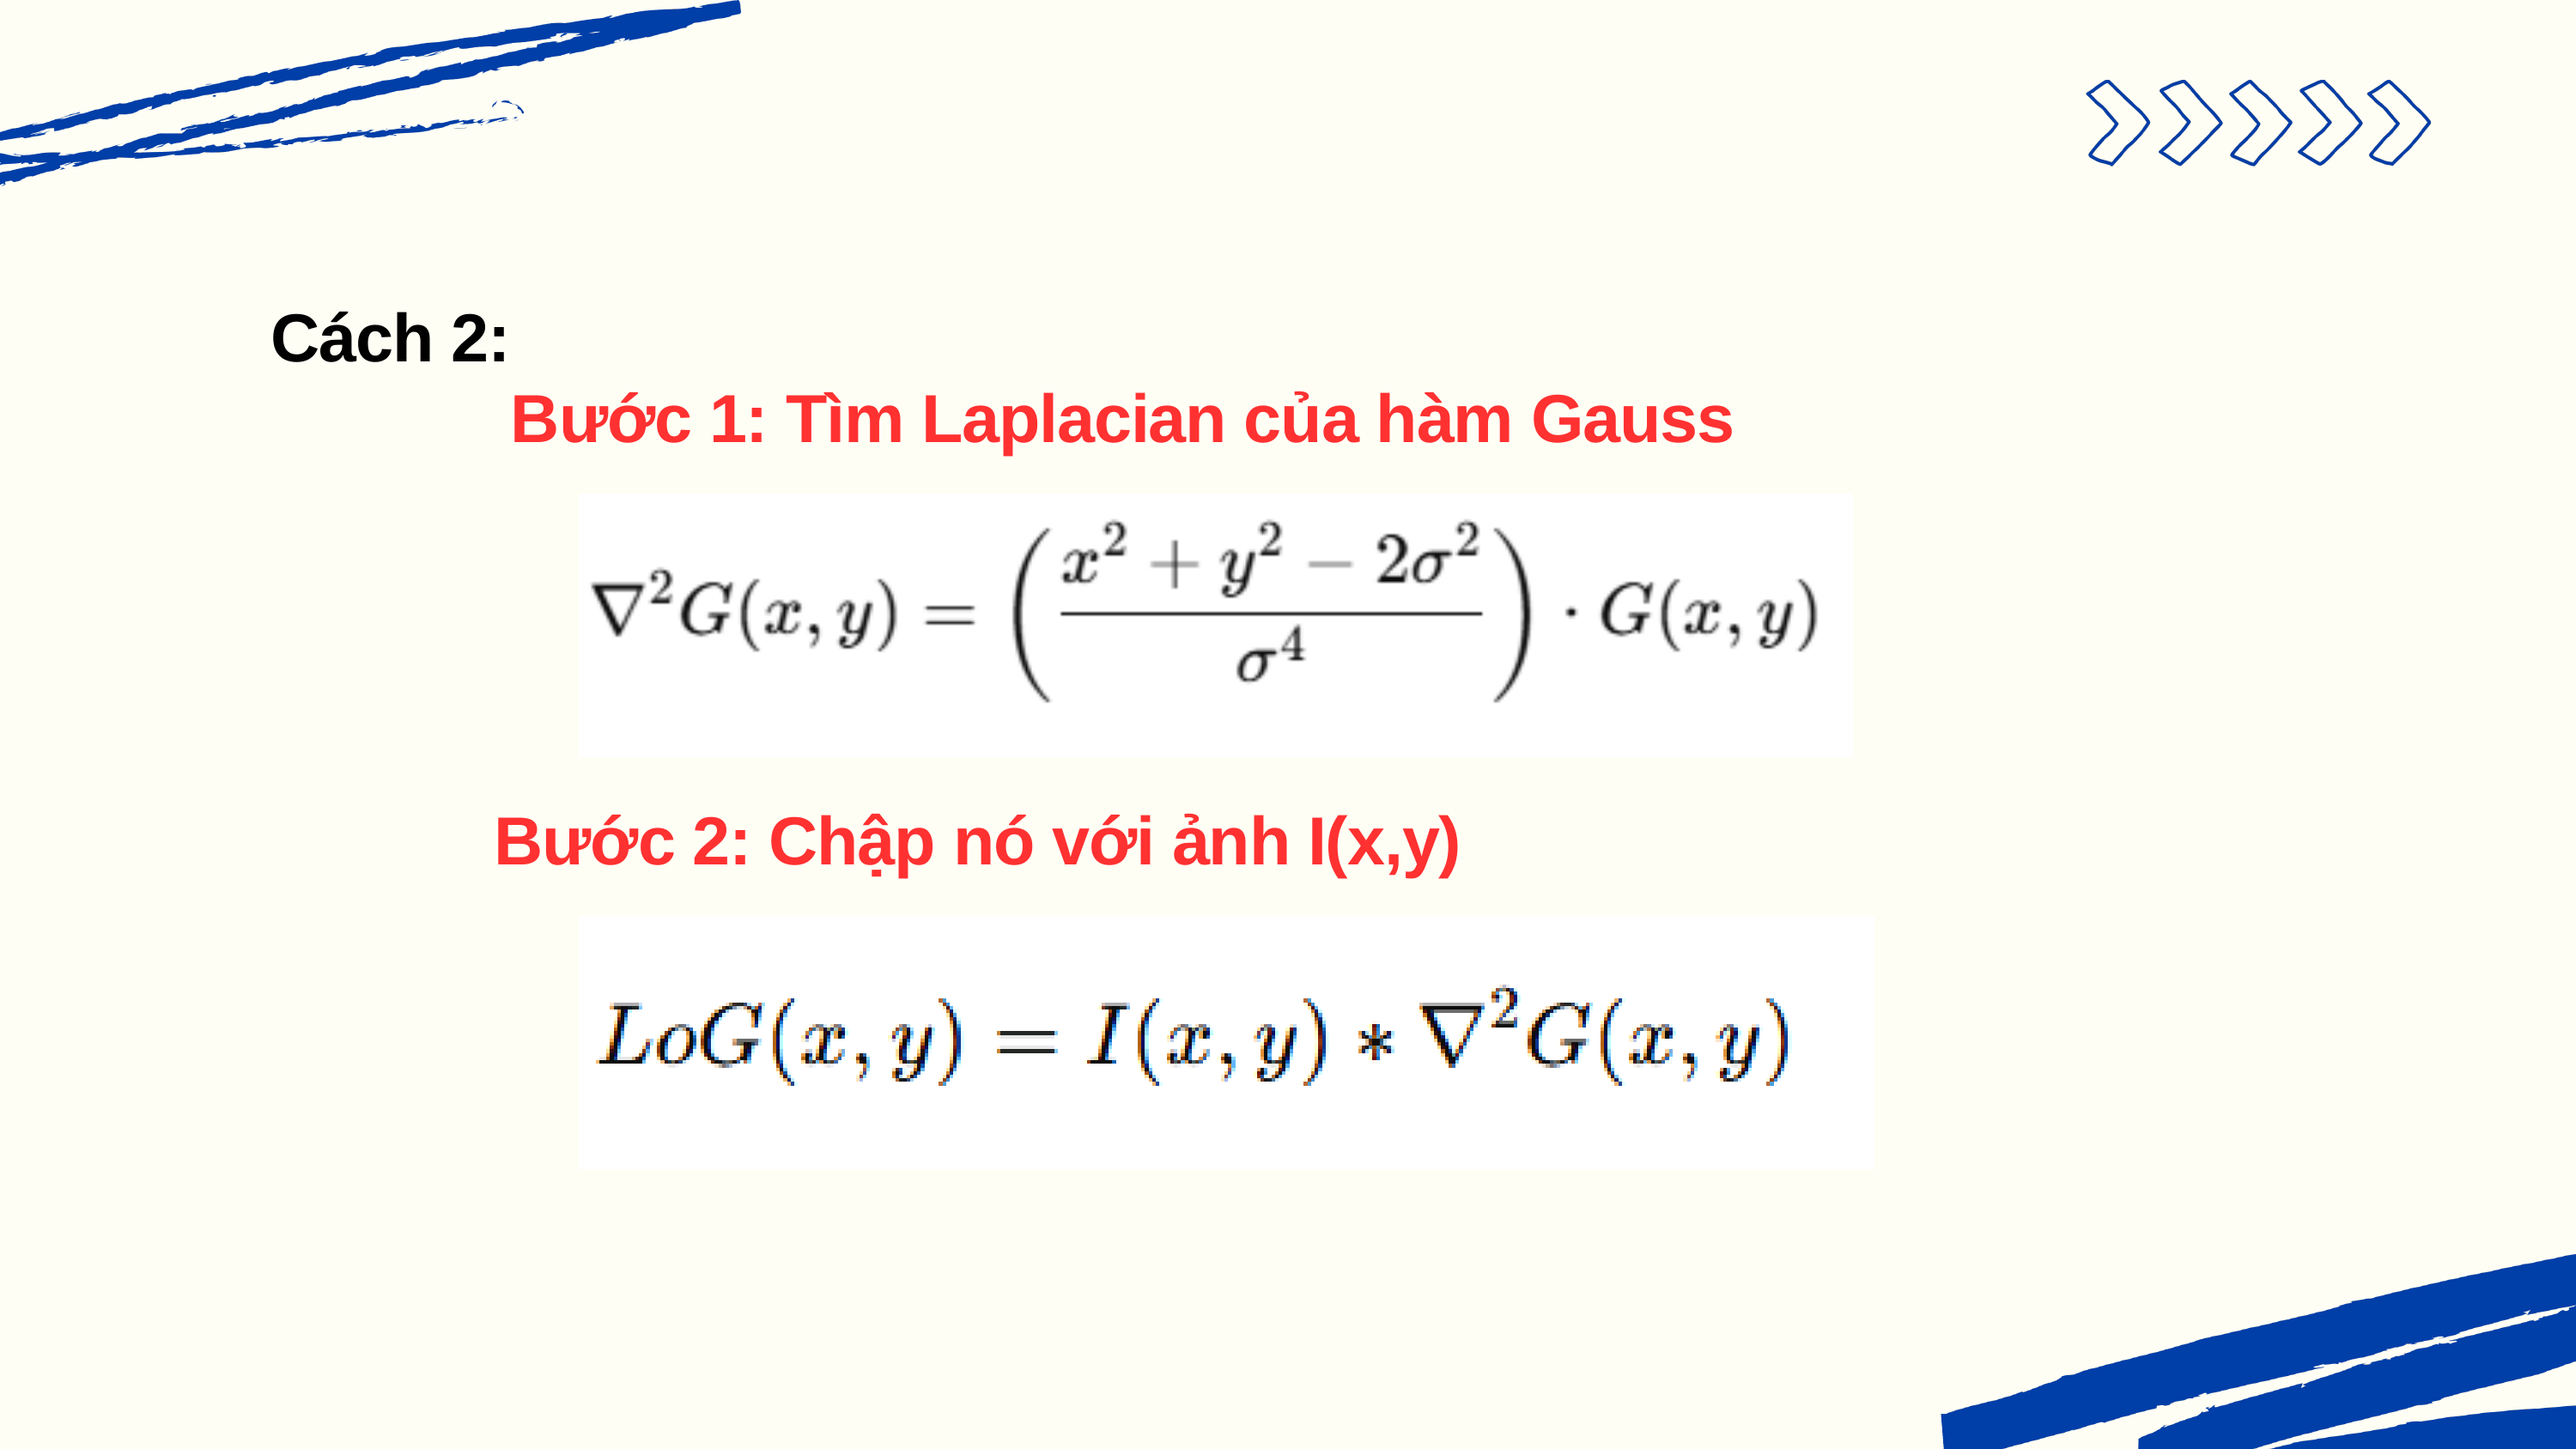

Cách 2:
Bước 1: Tìm Laplacian của hàm Gauss

Bước 2: Chập nó với ảnh I(x,y)